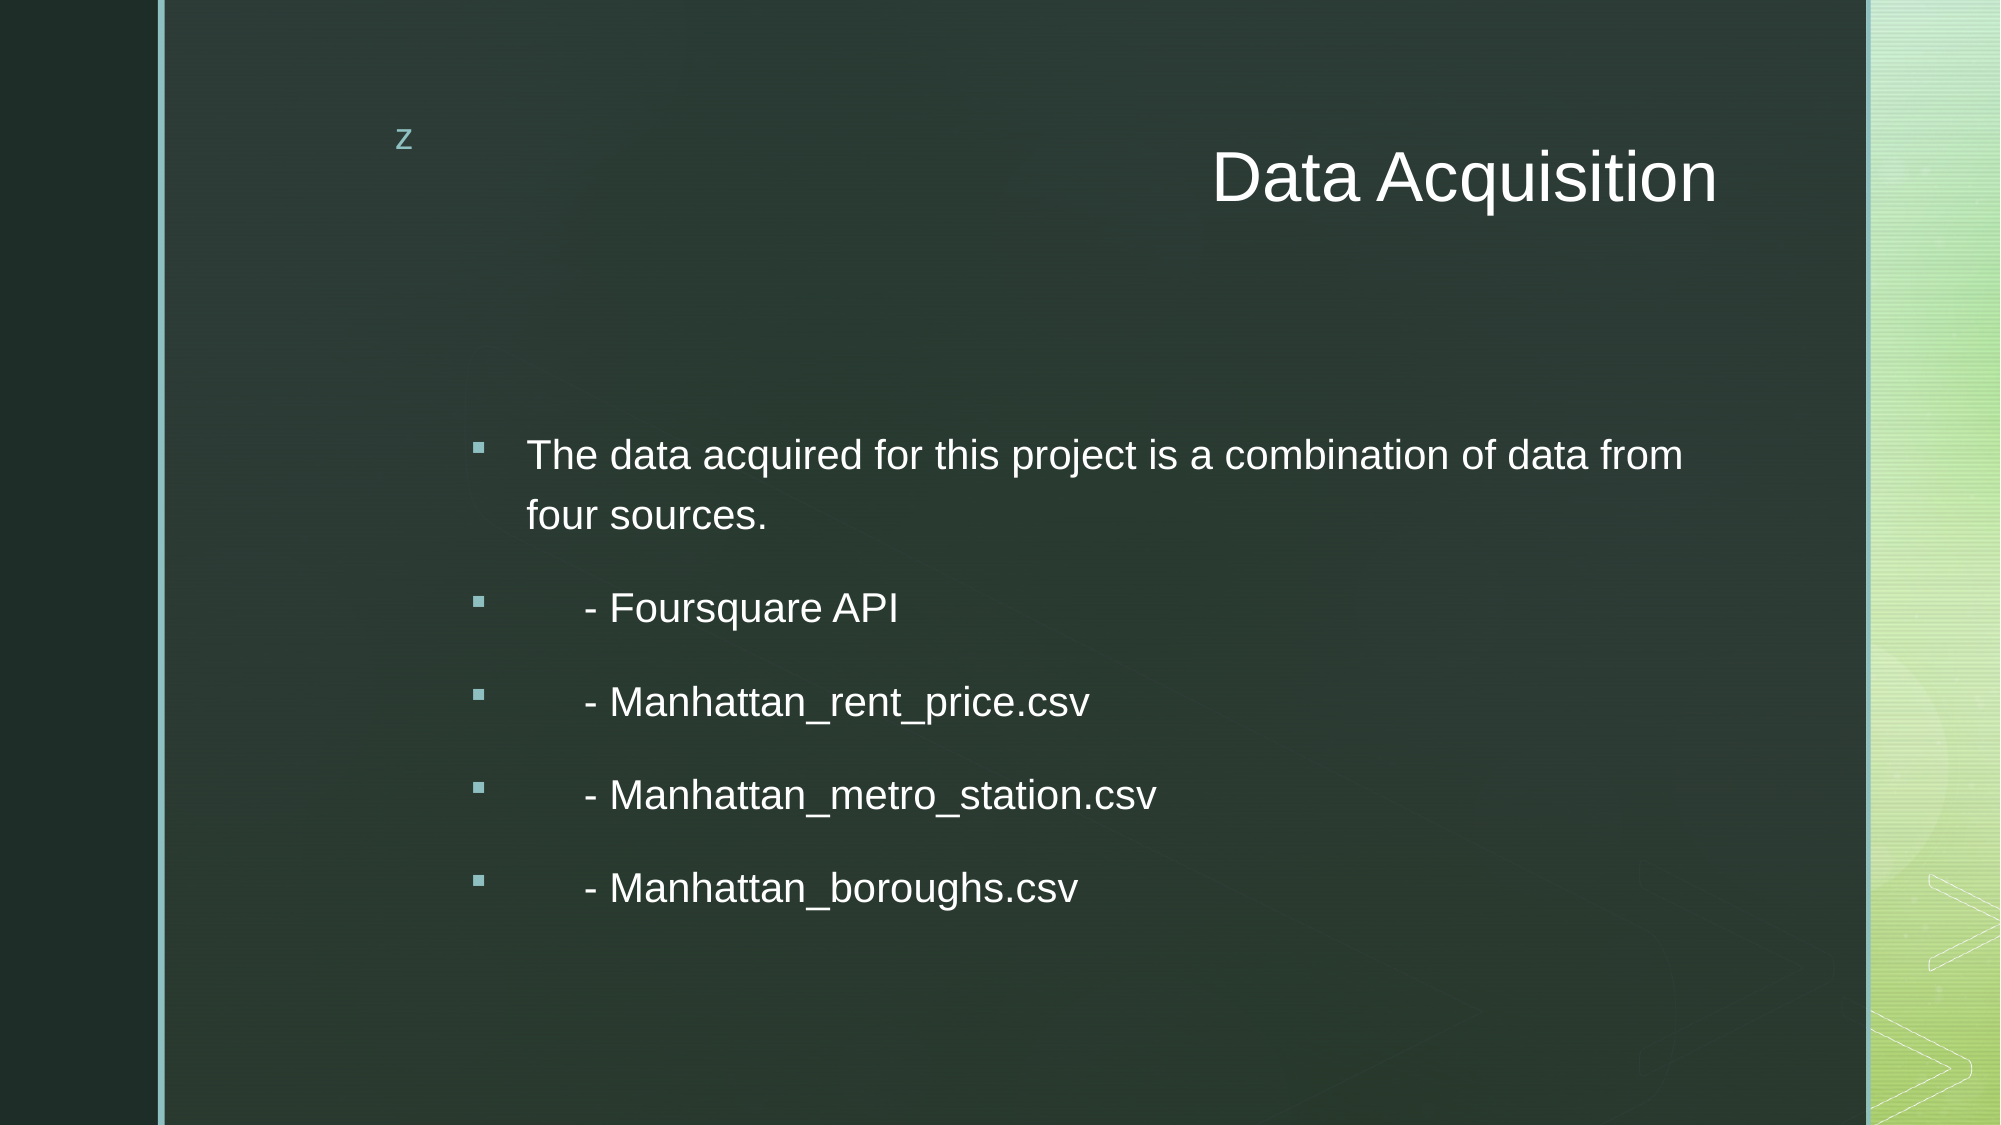

# Data Acquisition
The data acquired for this project is a combination of data from four sources.
     - Foursquare API
     - Manhattan_rent_price.csv
     - Manhattan_metro_station.csv
     - Manhattan_boroughs.csv